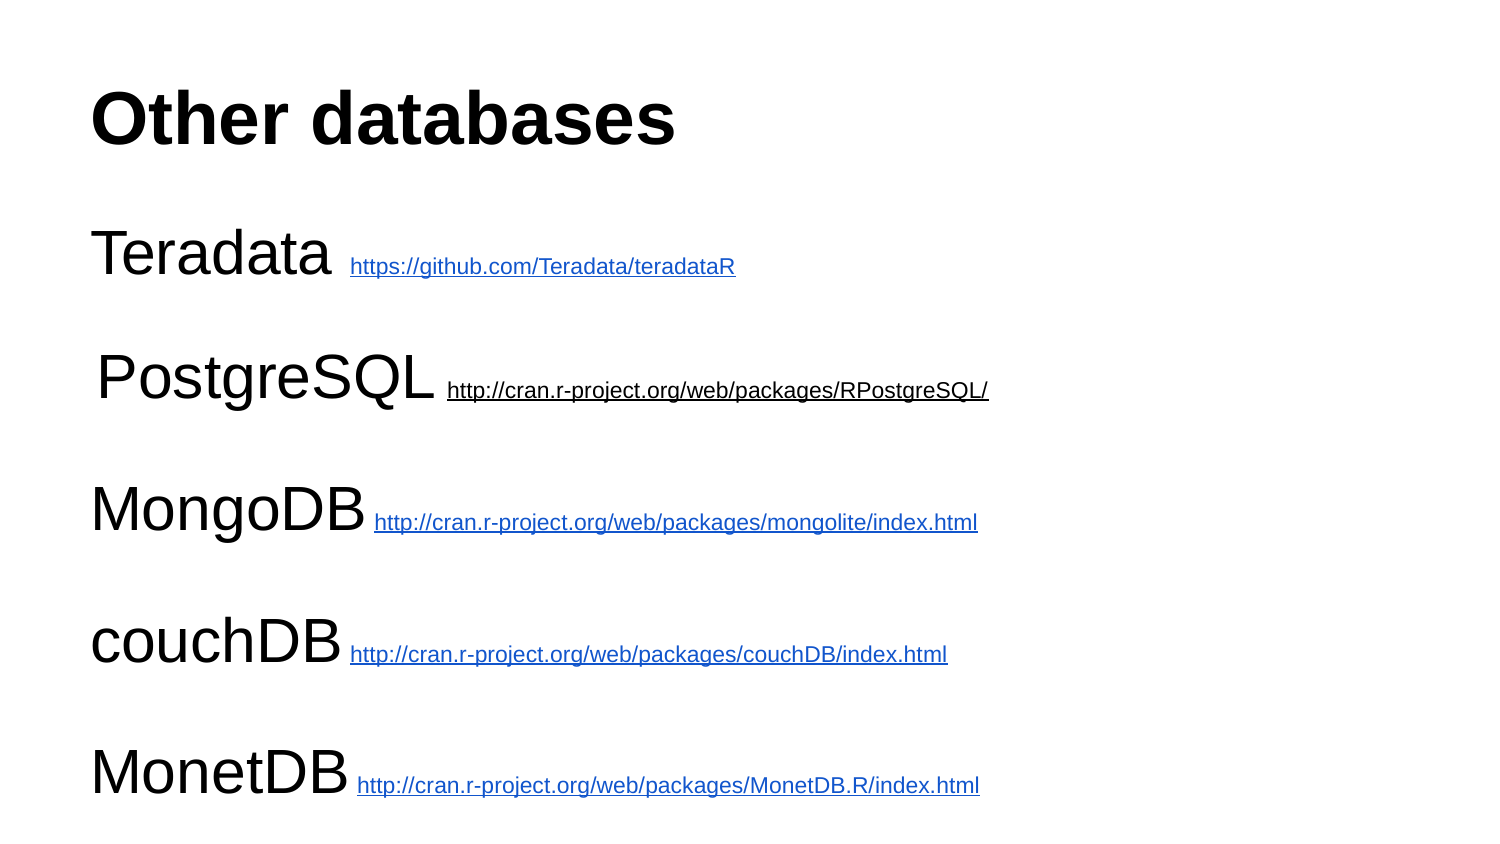

# Other databases
Teradata https://github.com/Teradata/teradataR
 PostgreSQL http://cran.r-project.org/web/packages/RPostgreSQL/
MongoDB http://cran.r-project.org/web/packages/mongolite/index.html
couchDB http://cran.r-project.org/web/packages/couchDB/index.html
MonetDB http://cran.r-project.org/web/packages/MonetDB.R/index.html